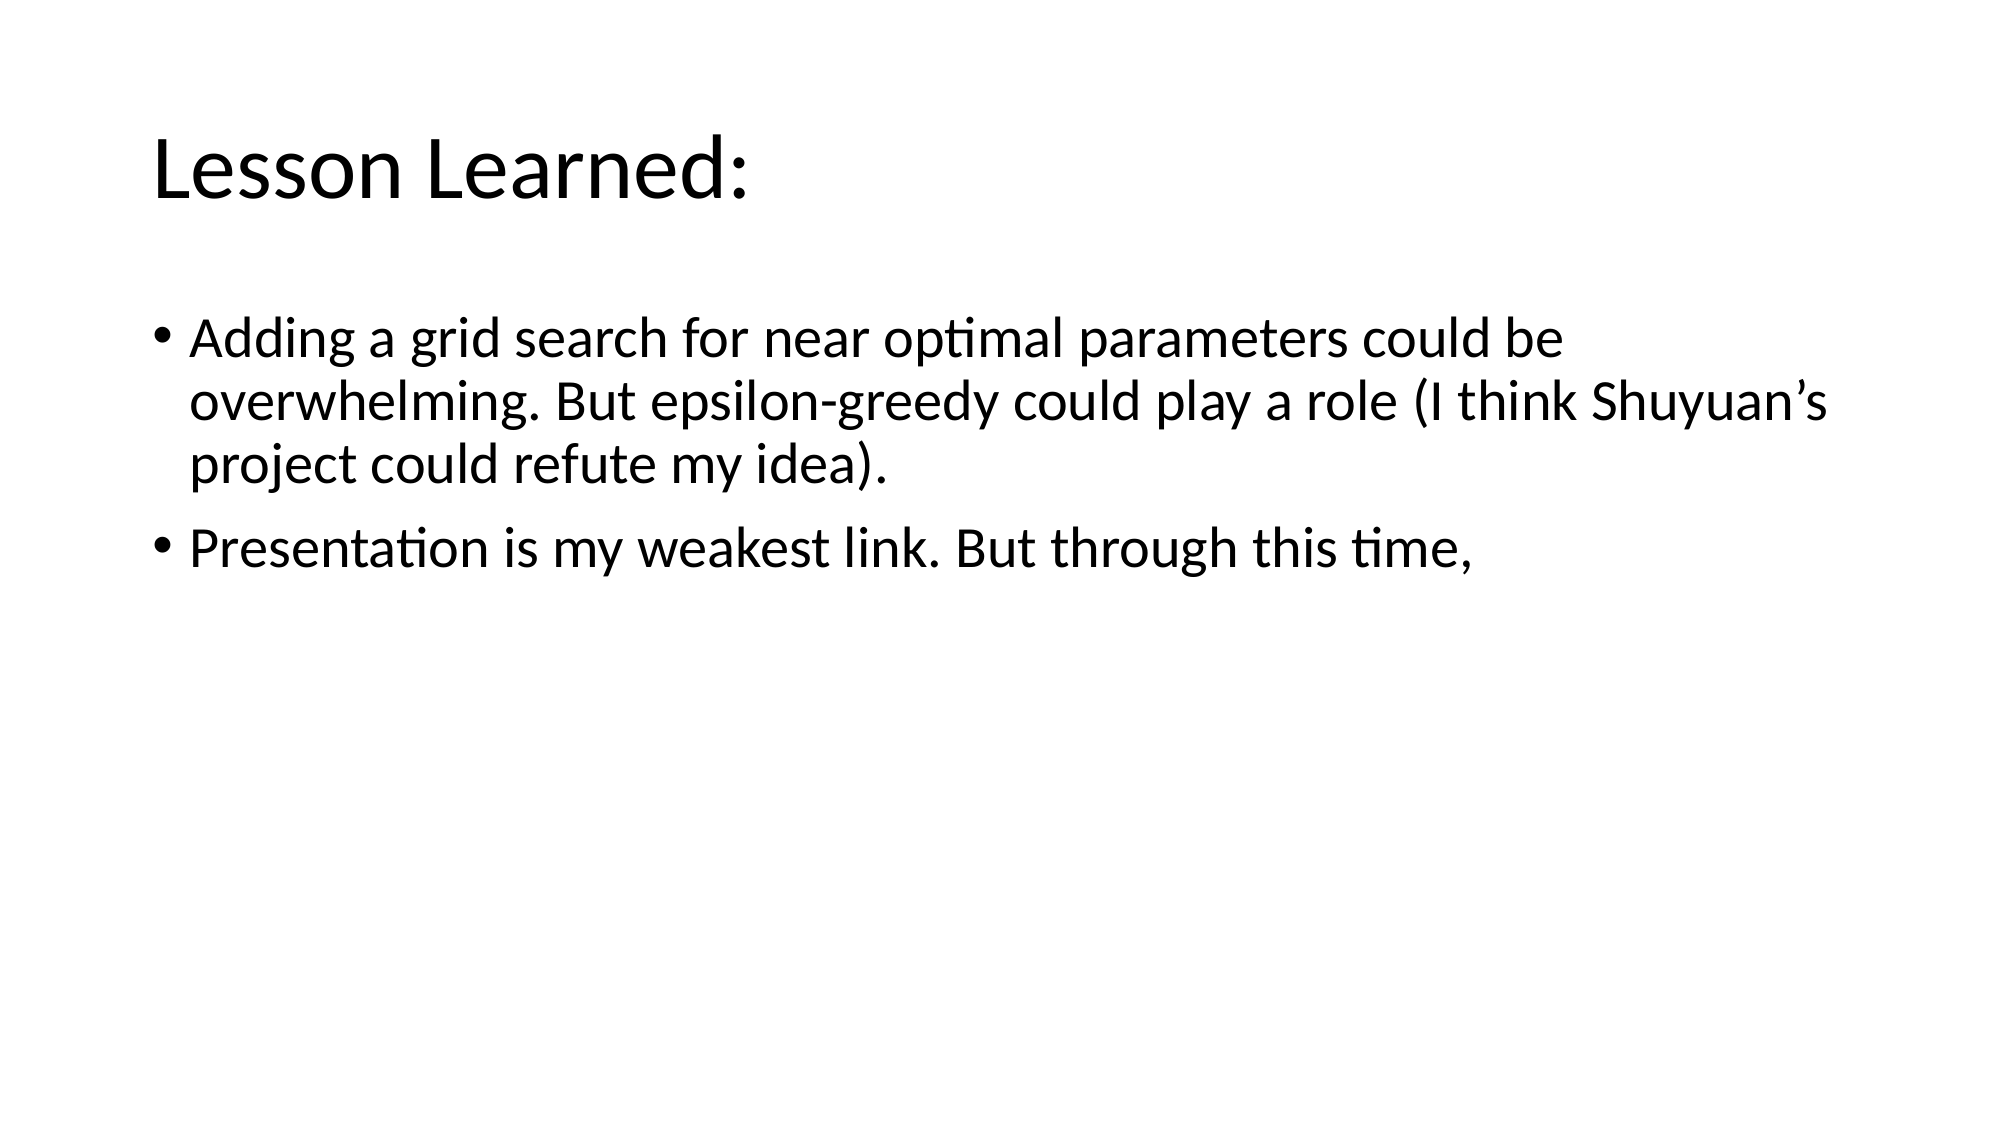

# Lesson Learned:
Adding a grid search for near optimal parameters could be overwhelming. But epsilon-greedy could play a role (I think Shuyuan’s project could refute my idea).
Presentation is my weakest link. But through this time,